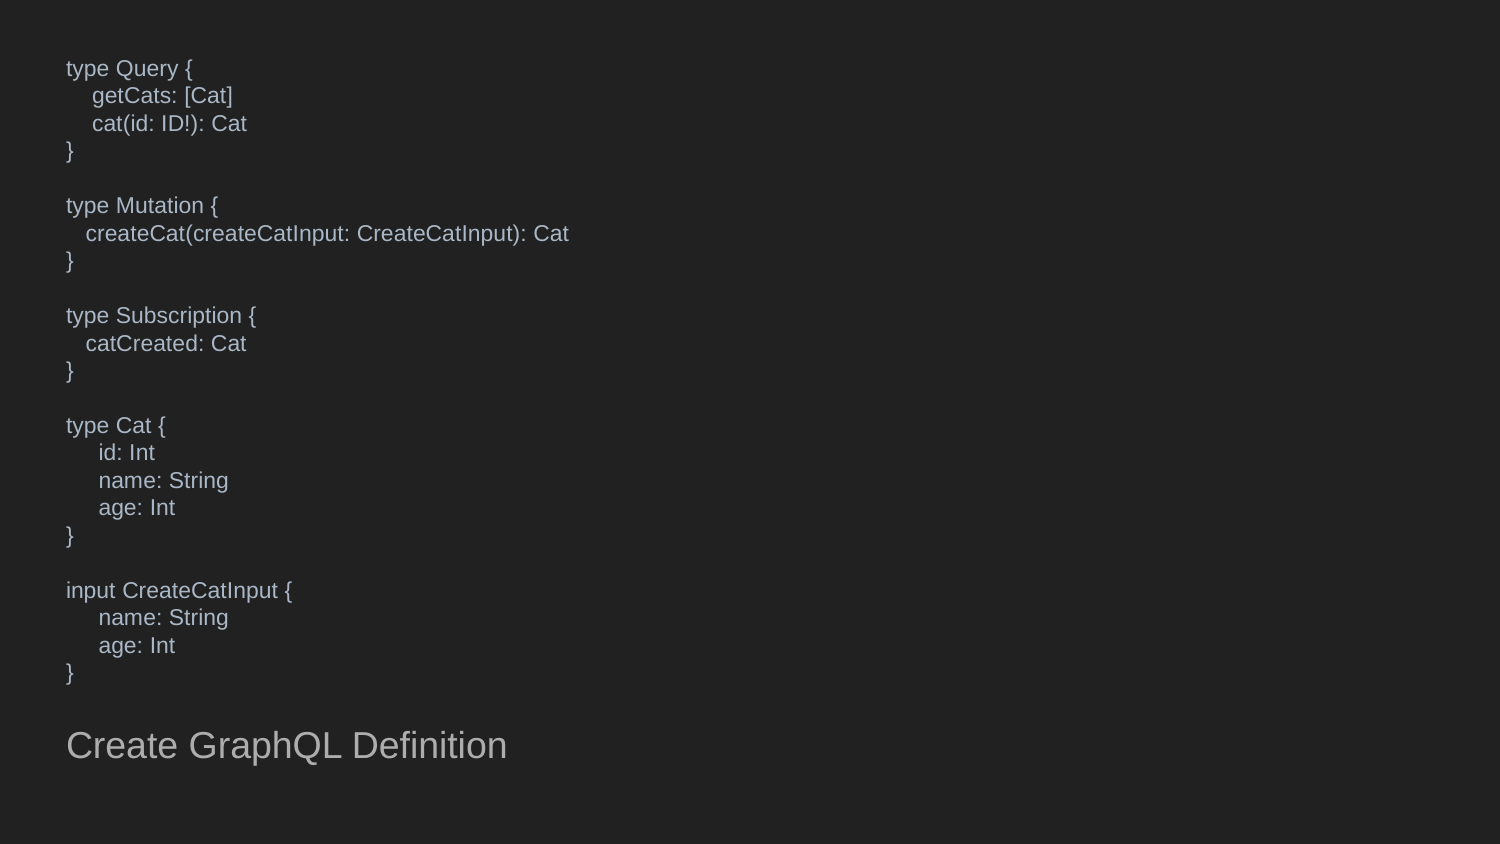

type Query {
    getCats: [Cat]
    cat(id: ID!): Cat
}

type Mutation {
   createCat(createCatInput: CreateCatInput): Cat
}

type Subscription {
   catCreated: Cat
}

type Cat {
     id: Int
     name: String
     age: Int
}

input CreateCatInput {
     name: String
     age: Int
}

Create GraphQL Definition